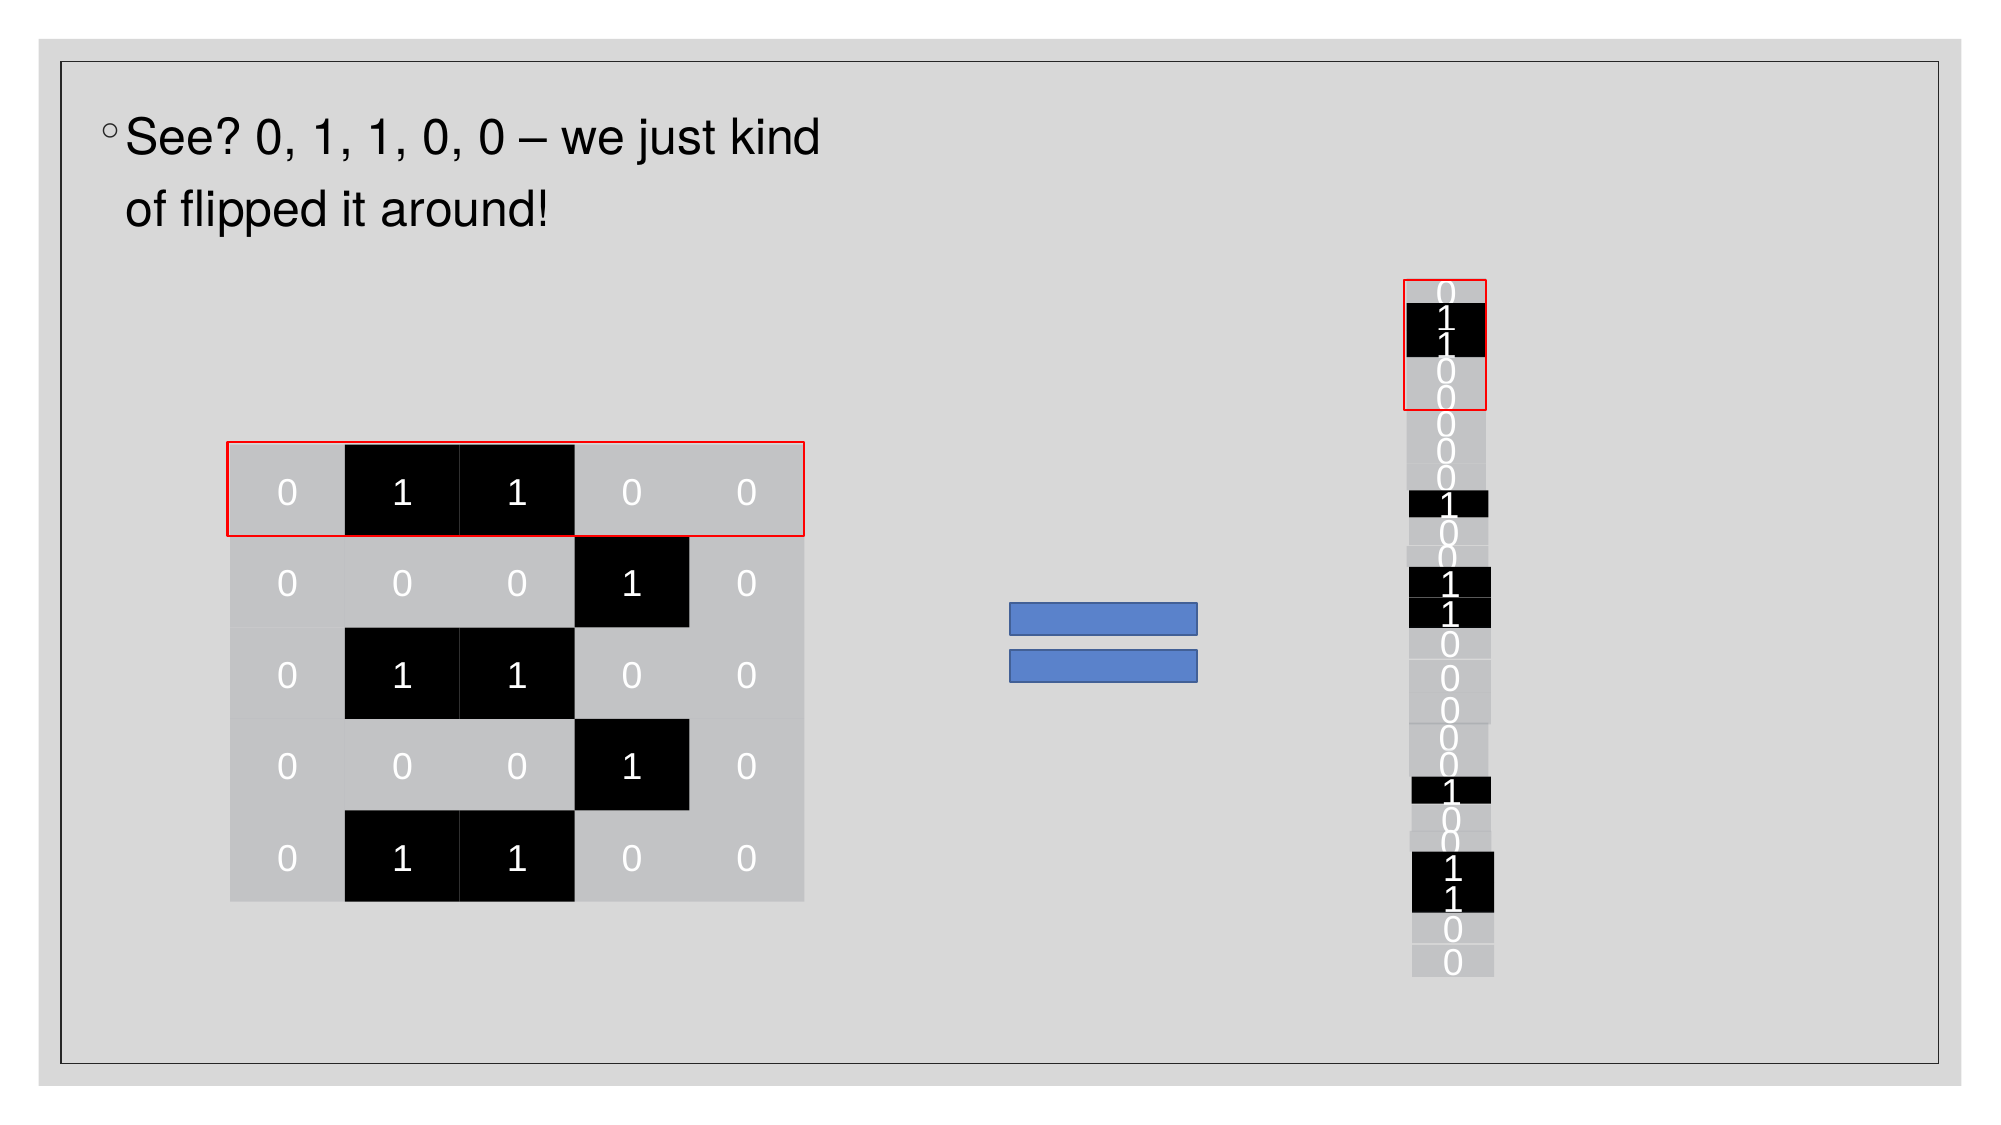

See? 0, 1, 1, 0, 0 – we just kind of flipped it around!

0
1
1
0
0
0
0
0
1
0
0
1
1
0
0
0
0
0
1
0
0
1
1
0
0

0
1
1
0
0
0
0
0
1
0
0
1
1
0
0
0
0
0
1
0
0
1
1
0
0